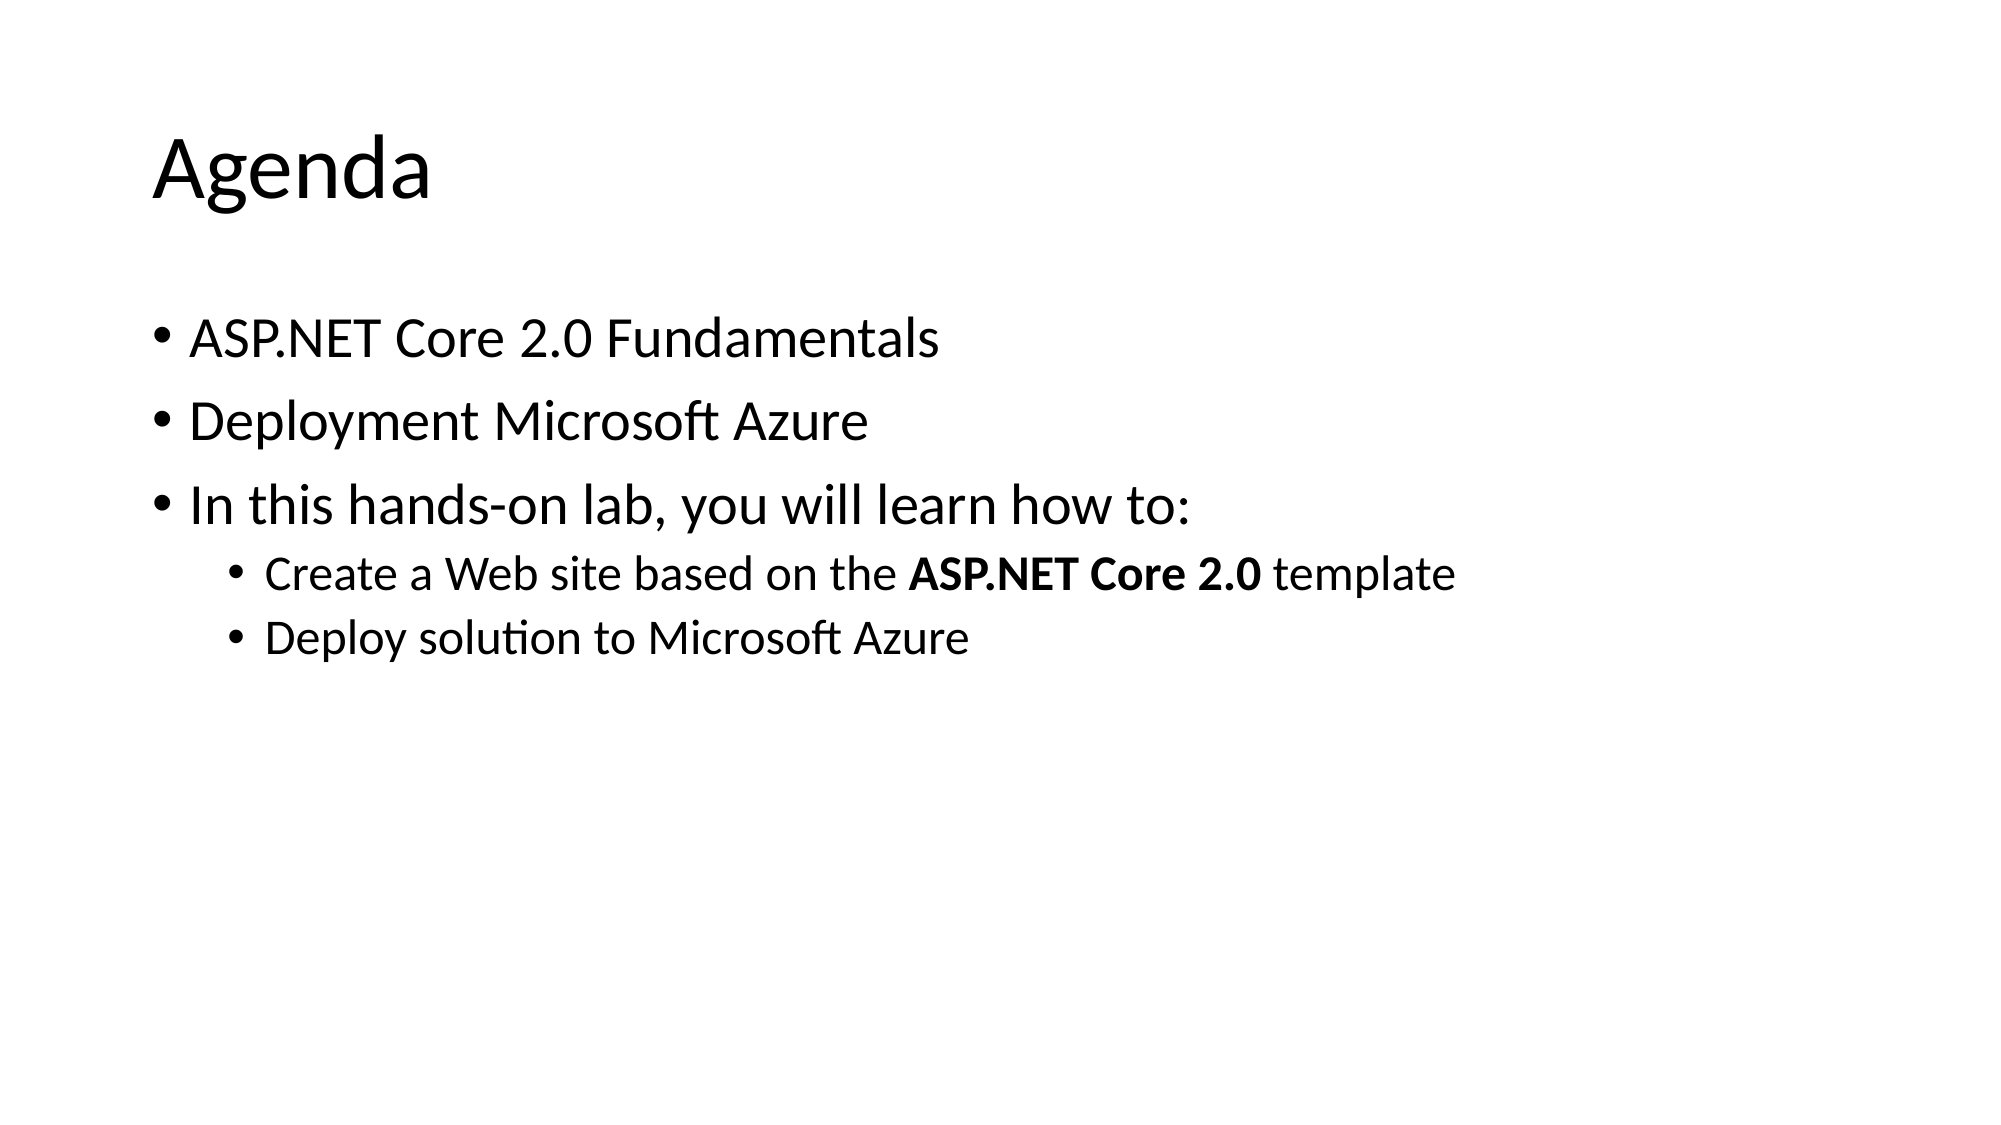

# Agenda
ASP.NET Core 2.0 Fundamentals
Deployment Microsoft Azure
In this hands-on lab, you will learn how to:
Create a Web site based on the ASP.NET Core 2.0 template
Deploy solution to Microsoft Azure